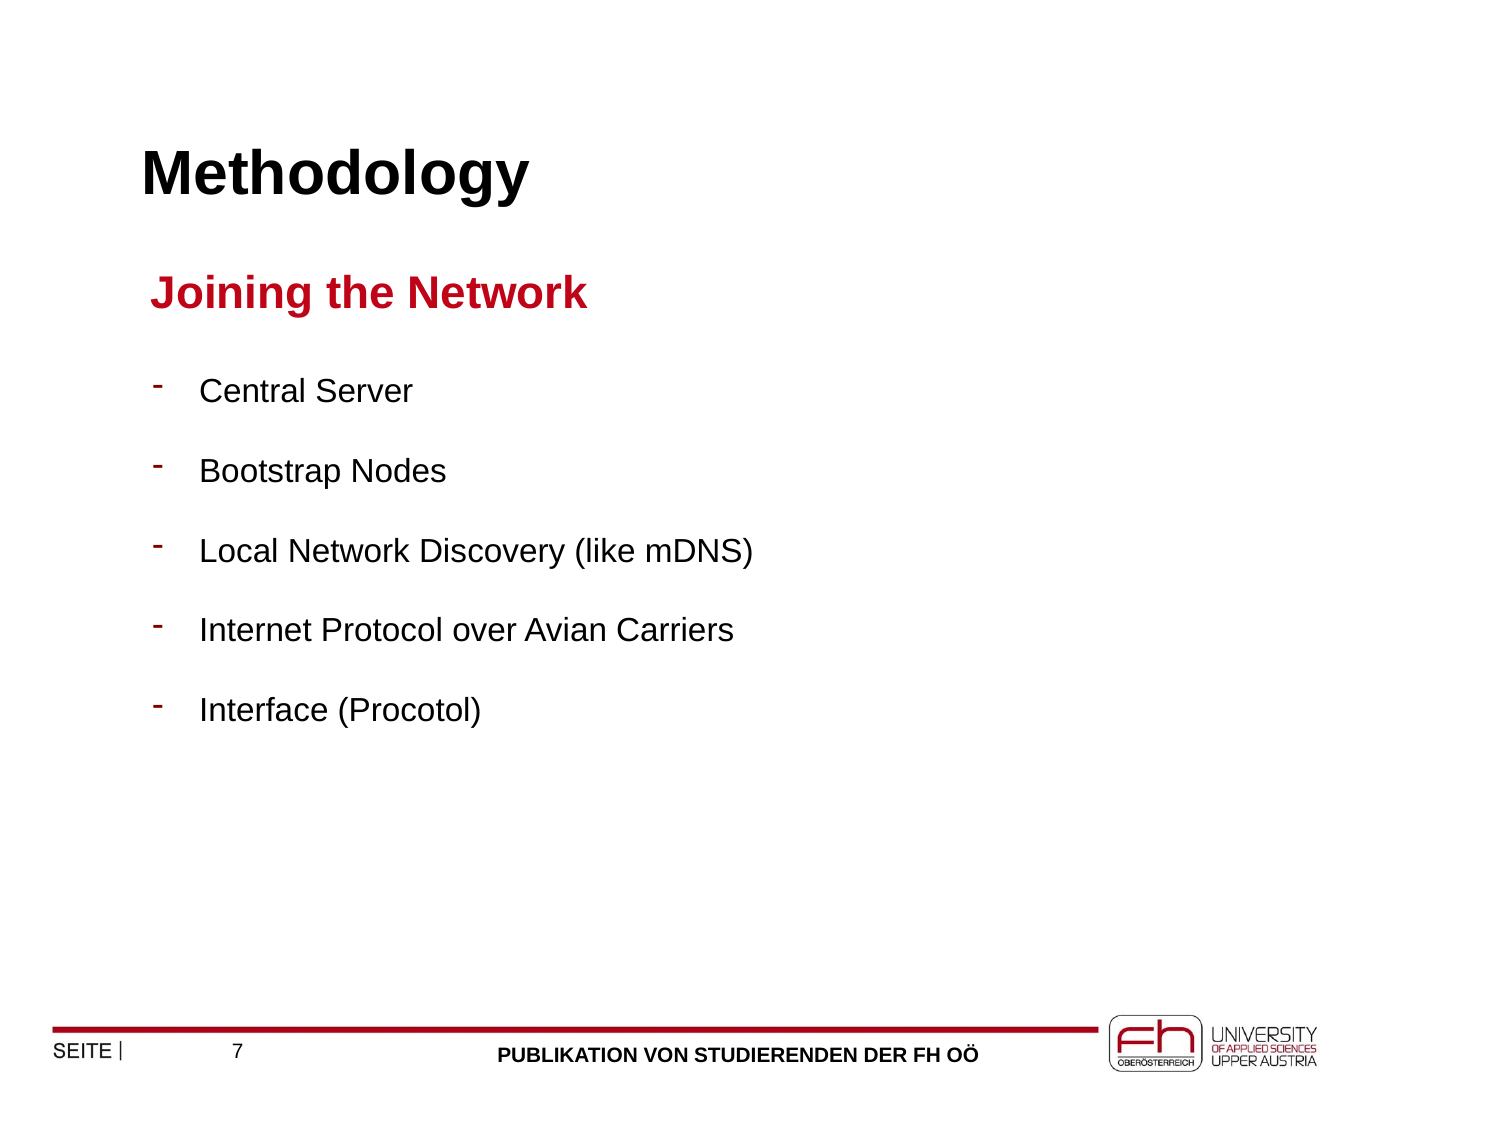

# Methodology
Joining the Network
Central Server

Bootstrap Nodes

Local Network Discovery (like mDNS)

Internet Protocol over Avian Carriers

Interface (Procotol)
7